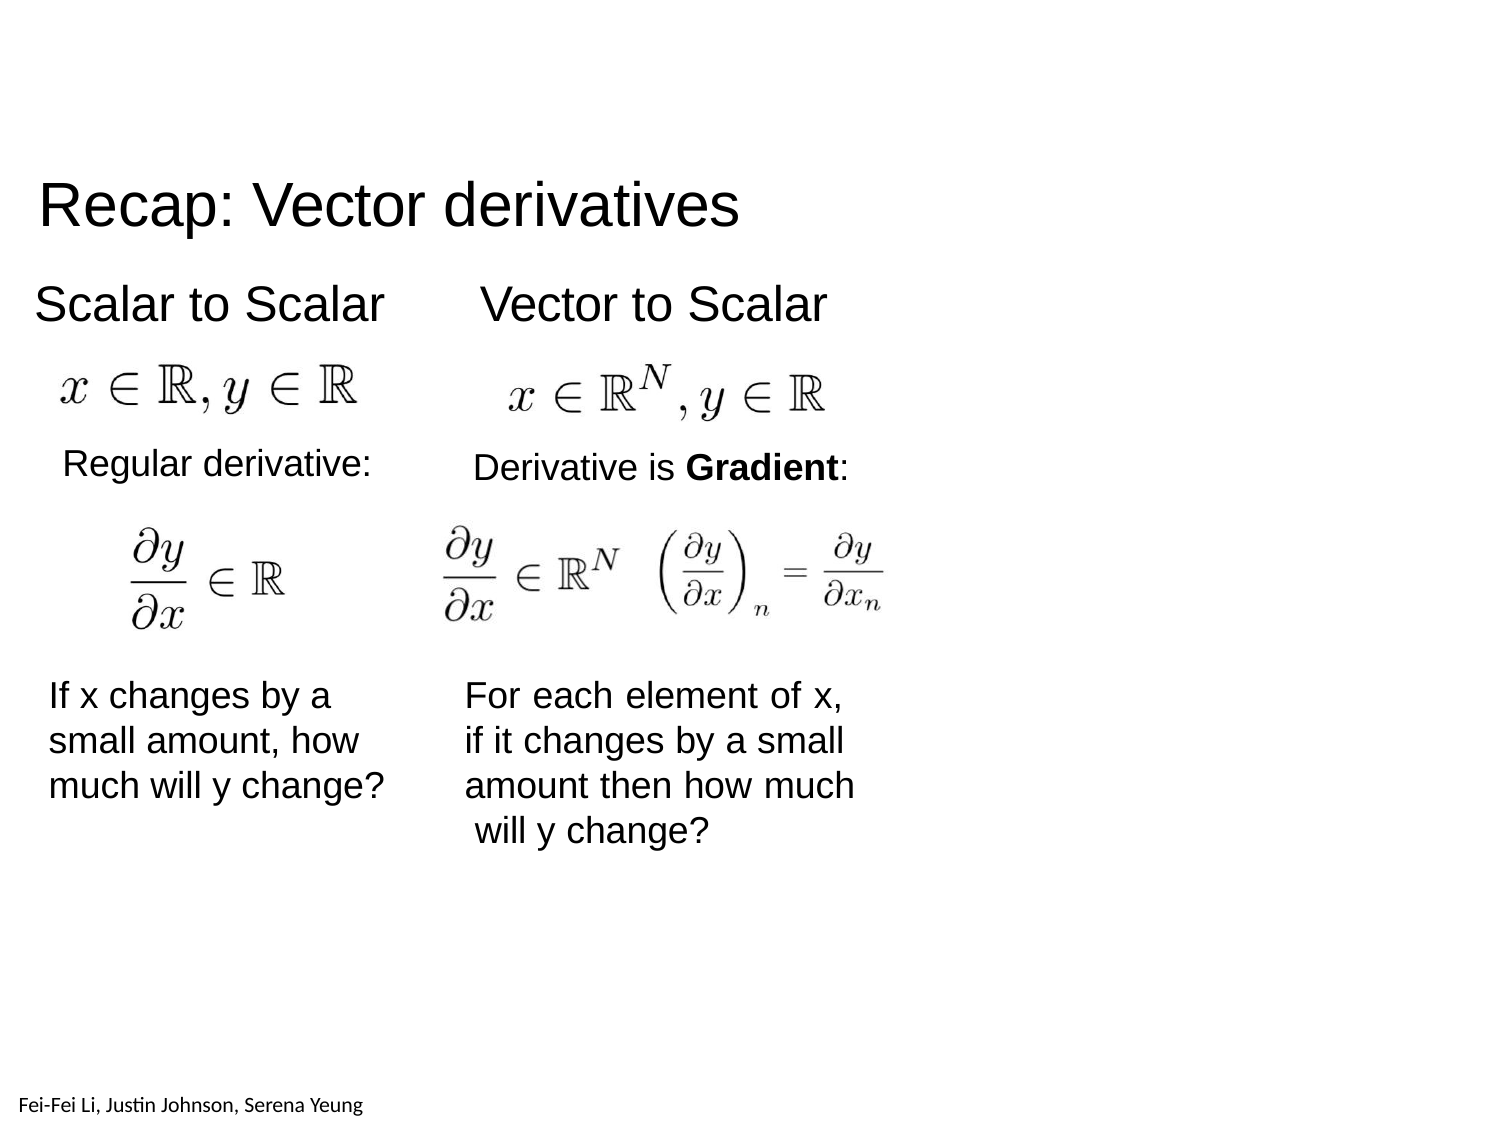

# Recap: Vector derivatives
Scalar to Scalar	Vector to Scalar

Regular derivative:
Derivative is Gradient:

If x changes by a  small amount, how  much will y change?
For each element of x,  if it changes by a small  amount then how much  will y change?
April 11, 2019
Lecture 4 - 142
Fei-Fei Li, Justin Johnson, Serena Yeung